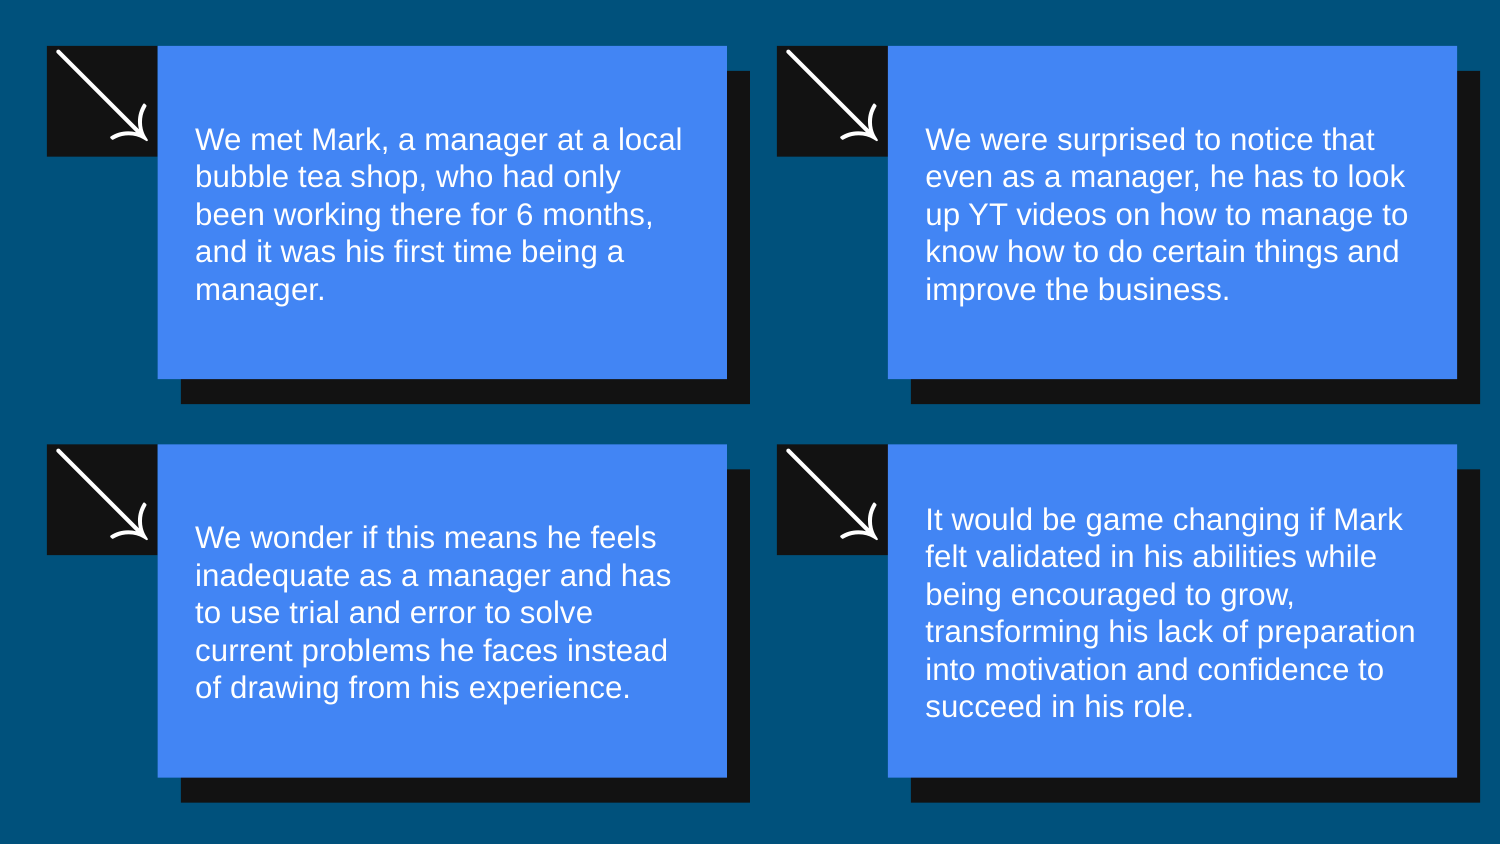

↘

We met Mark, a manager at a local bubble tea shop, who had only been working there for 6 months, and it was his first time being a manager.
↘

We were surprised to notice that even as a manager, he has to look up YT videos on how to manage to know how to do certain things and improve the business.
↘

We wonder if this means he feels inadequate as a manager and has to use trial and error to solve current problems he faces instead of drawing from his experience.
↘

It would be game changing if Mark felt validated in his abilities while being encouraged to grow, transforming his lack of preparation into motivation and confidence to succeed in his role.